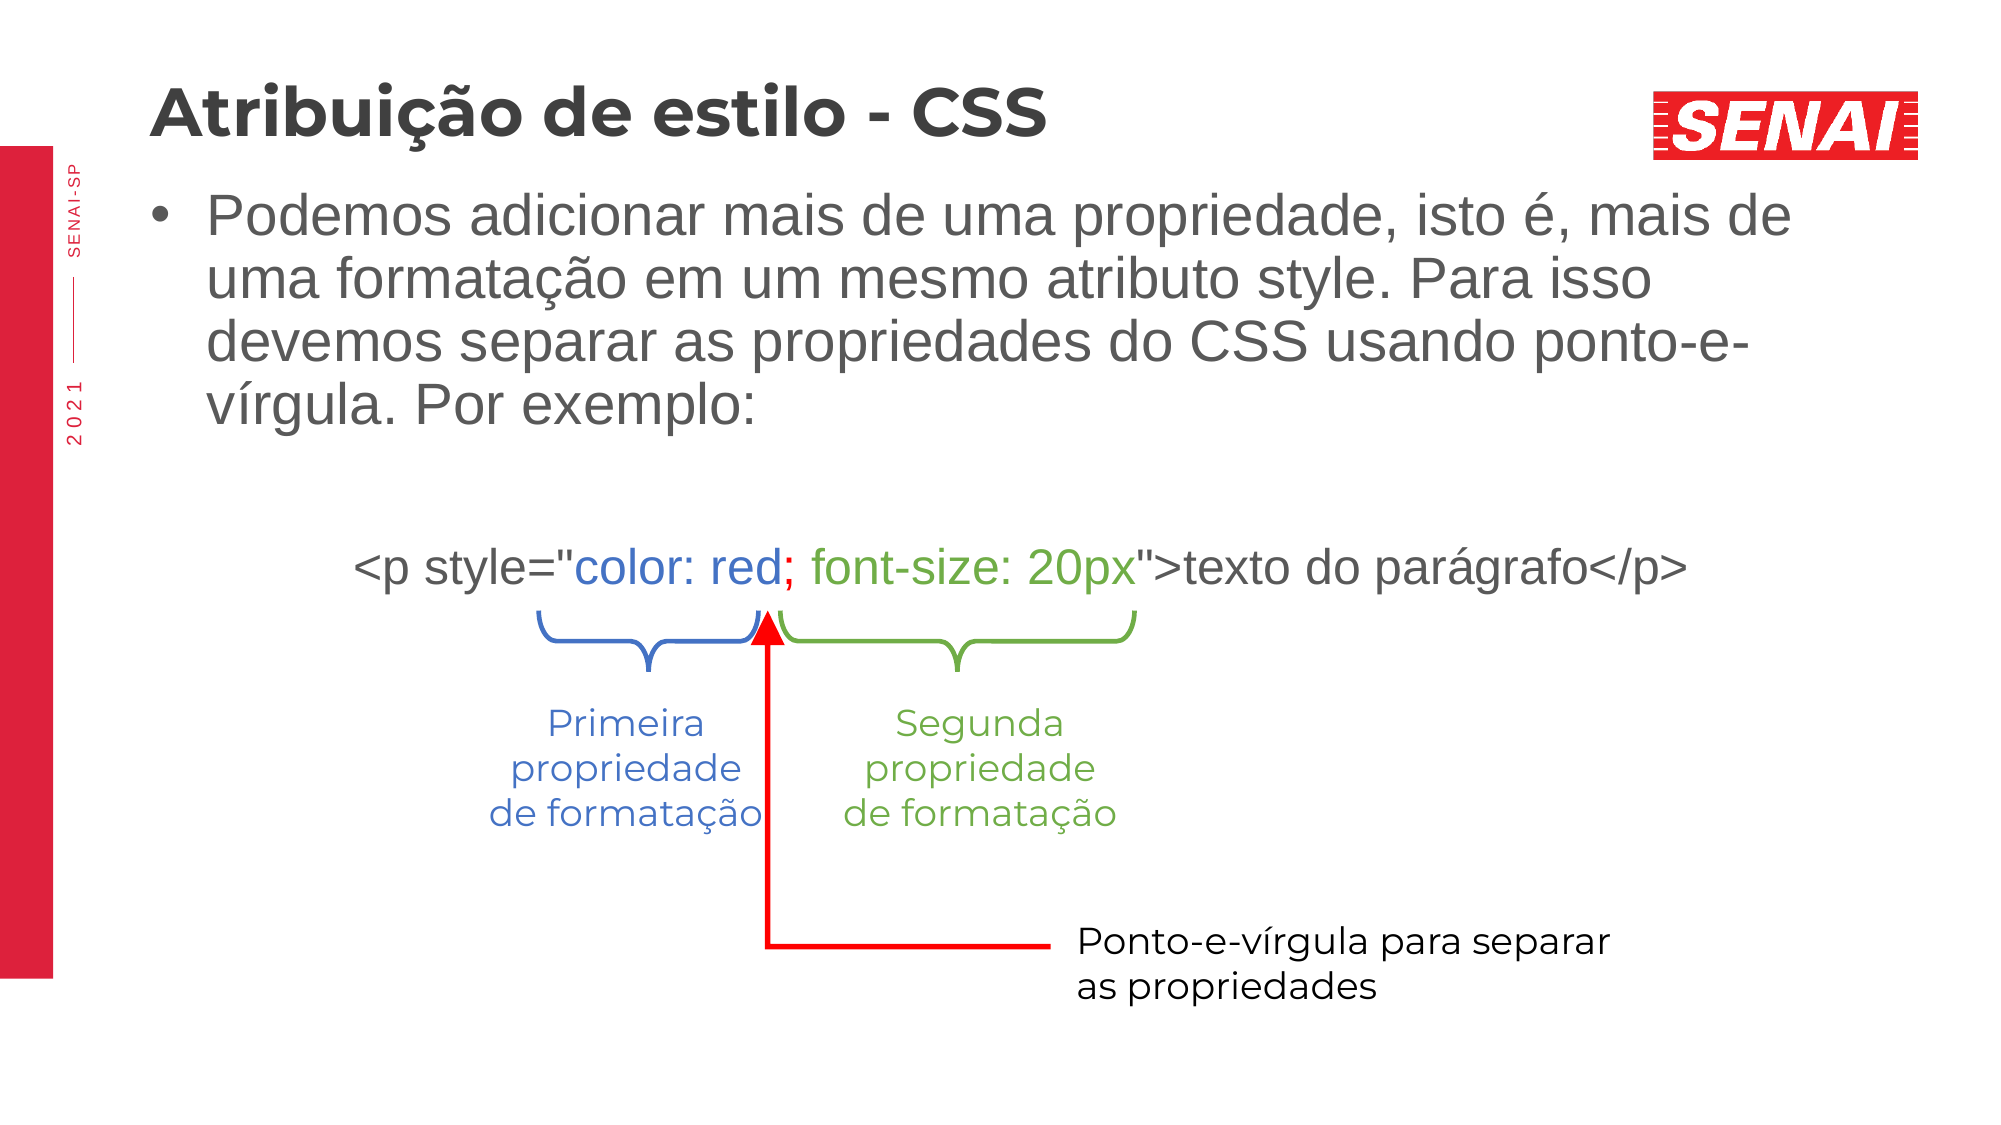

# Atribuição de estilo - CSS
Podemos adicionar mais de uma propriedade, isto é, mais de uma formatação em um mesmo atributo style. Para isso devemos separar as propriedades do CSS usando ponto-e-vírgula. Por exemplo:

<p style="color: red; font-size: 20px">texto do parágrafo</p>

Primeira propriedade de formatação
Segunda propriedade de formatação
Ponto-e-vírgula para separar as propriedades